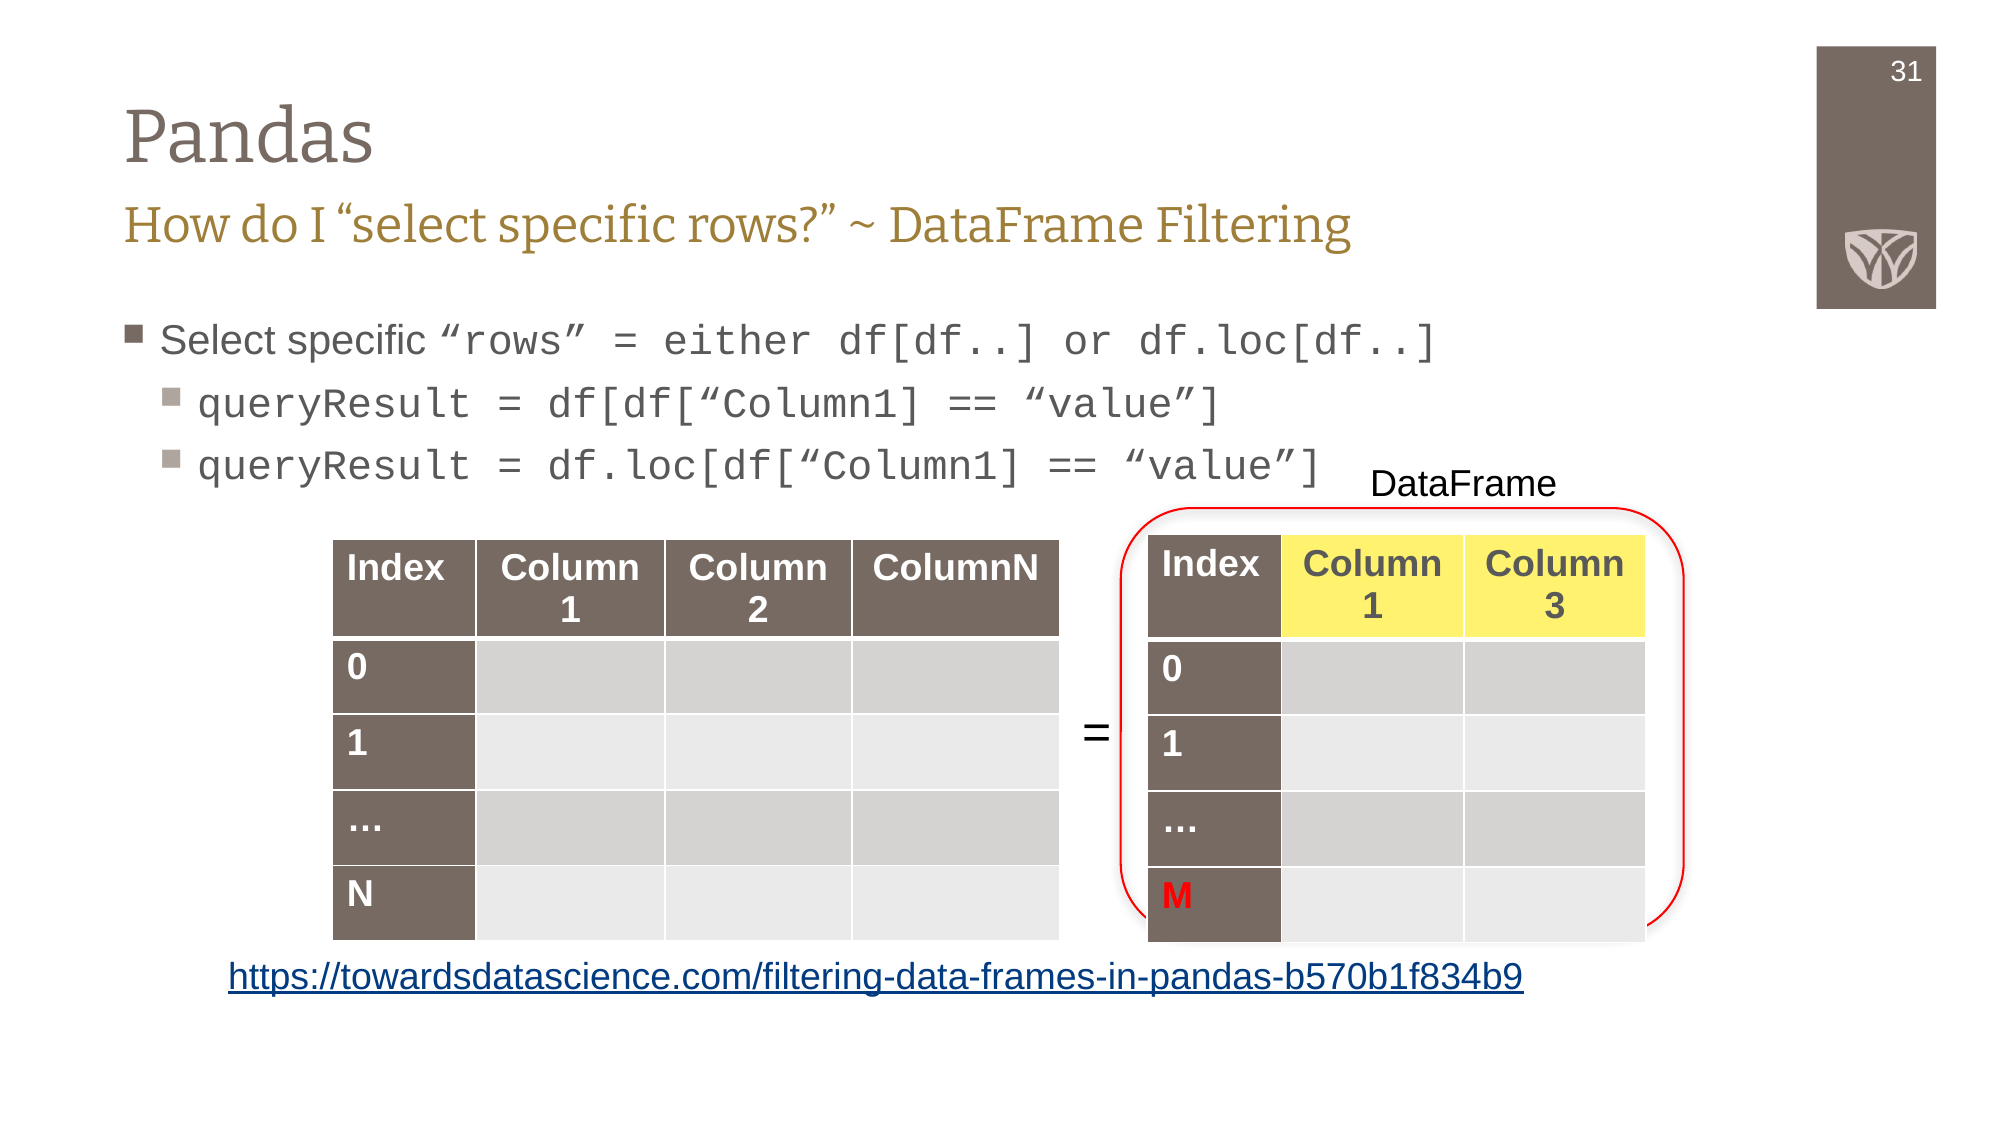

# Pandas
31
How do I “select specific rows?” ~ DataFrame Filtering
Select specific “rows” = either df[df..] or df.loc[df..]
queryResult = df[df[“Column1] == “value”]
queryResult = df.loc[df[“Column1] == “value”]
DataFrame

| Index | Column1 | Column3 |
| --- | --- | --- |
| 0 |  |  |
| 1 |  |  |
| … |  |  |
| M |  |  |
| Index | Column1 | Column2 | ColumnN |
| --- | --- | --- | --- |
| 0 |  |  |  |
| 1 |  |  |  |
| … |  |  |  |
| N |  |  |  |
=
https://towardsdatascience.com/filtering-data-frames-in-pandas-b570b1f834b9